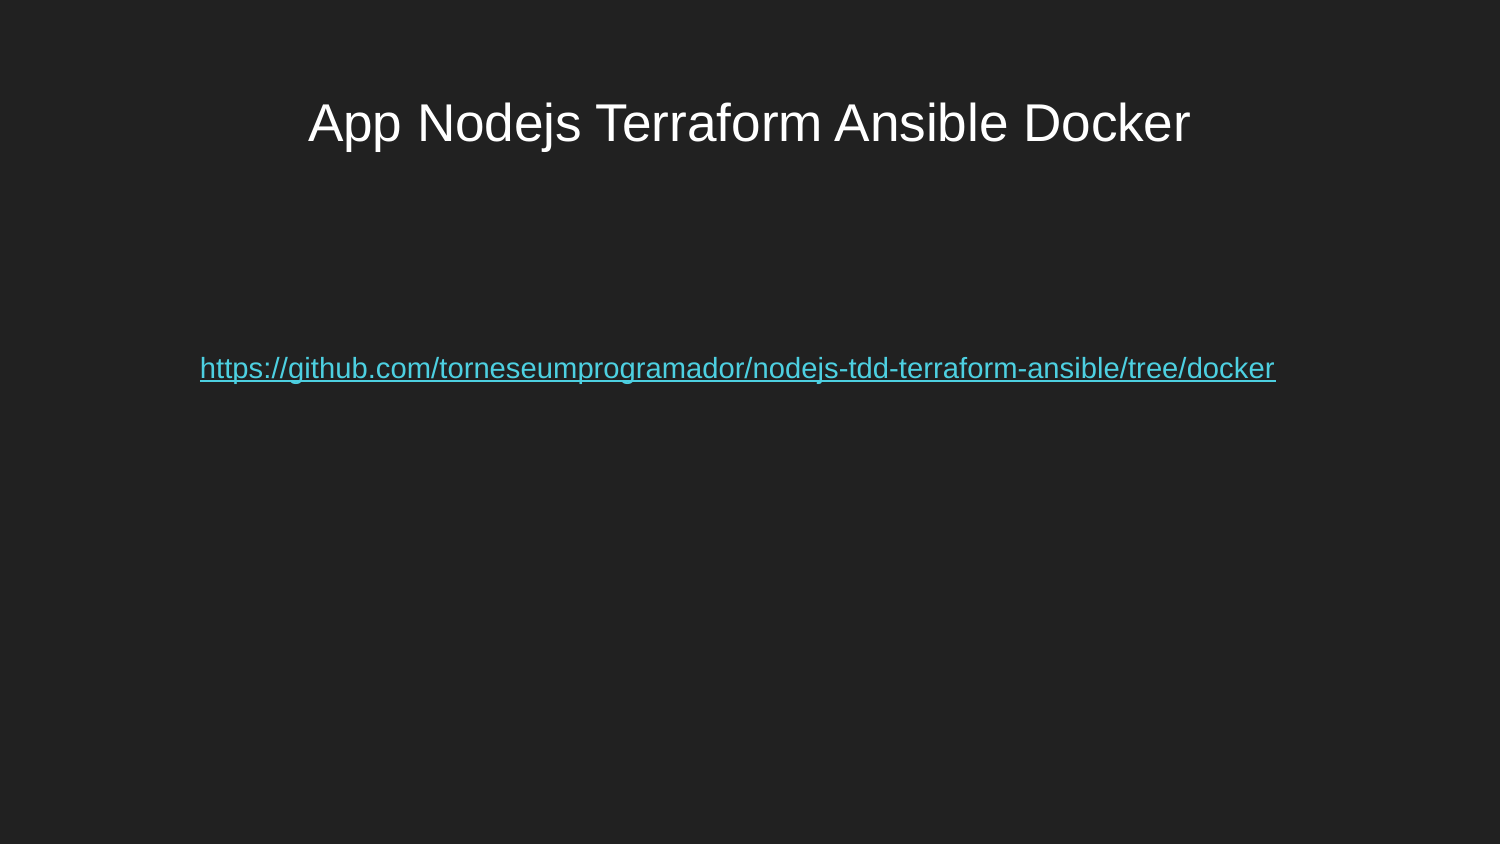

# App Nodejs Terraform Ansible Docker
https://github.com/torneseumprogramador/nodejs-tdd-terraform-ansible/tree/docker